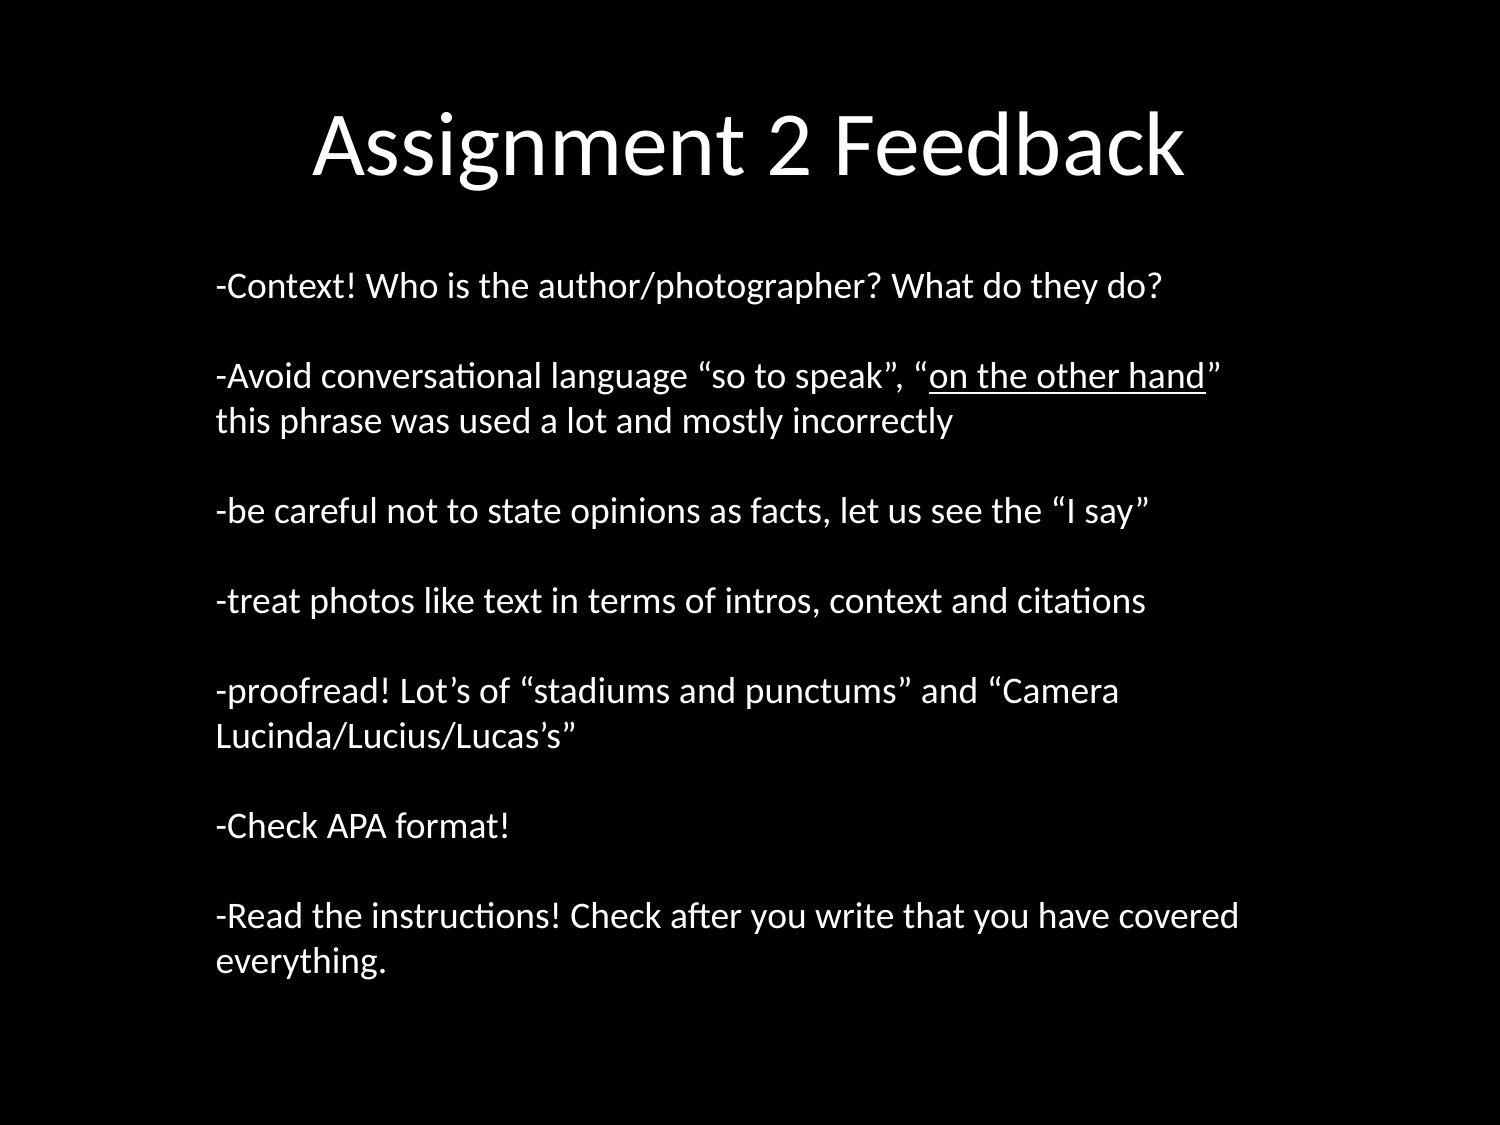

# Assignment 2 Feedback
-Context! Who is the author/photographer? What do they do?

-Avoid conversational language “so to speak”, “on the other hand” this phrase was used a lot and mostly incorrectly

-be careful not to state opinions as facts, let us see the “I say”

-treat photos like text in terms of intros, context and citations

-proofread! Lot’s of “stadiums and punctums” and “Camera Lucinda/Lucius/Lucas’s”

-Check APA format!

-Read the instructions! Check after you write that you have covered everything.